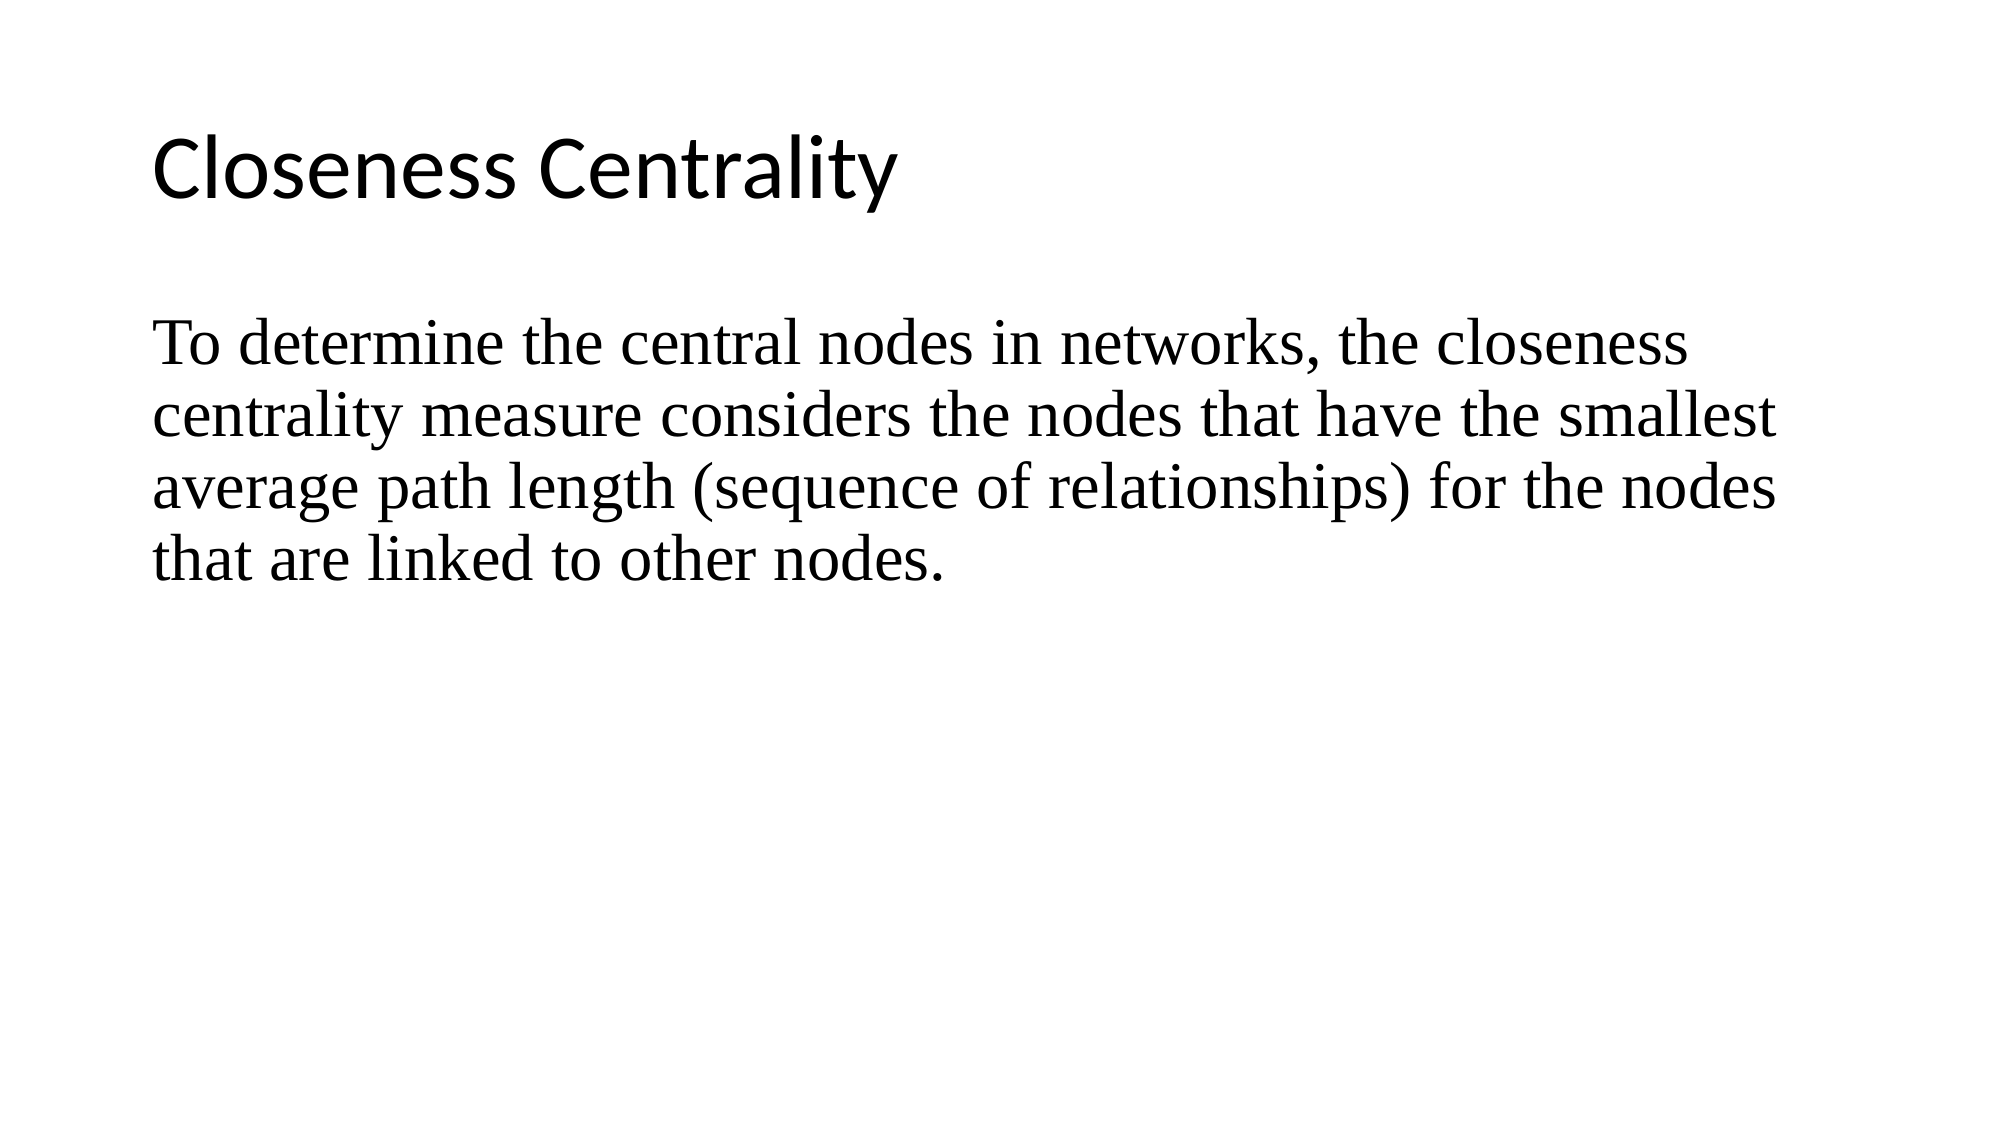

# Closeness Centrality
To determine the central nodes in networks, the closeness centrality measure considers the nodes that have the smallest average path length (sequence of relationships) for the nodes that are linked to other nodes.